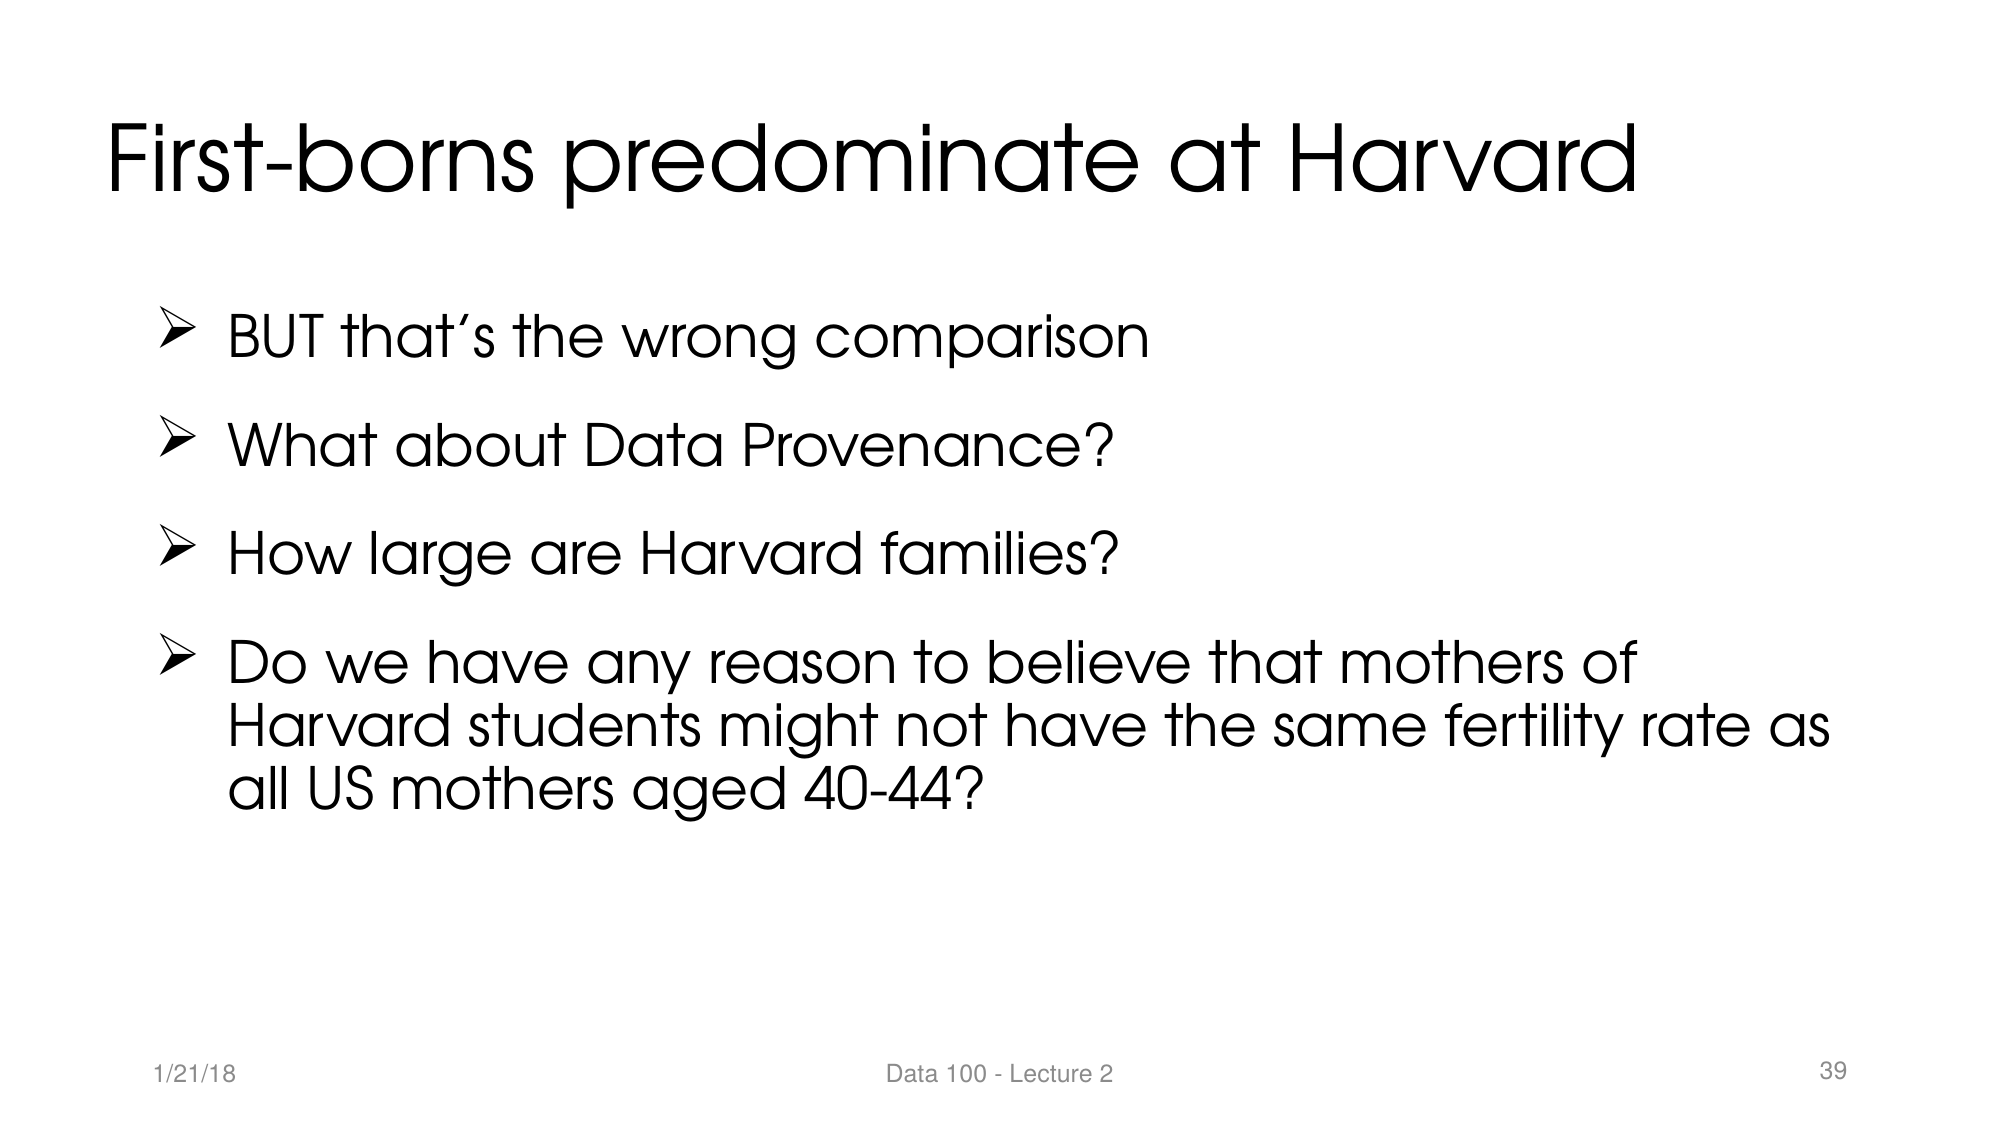

# First-borns predominate at Harvard
BUT that’s the wrong comparison
What about Data Provenance?
How large are Harvard families?
Do we have any reason to believe that mothers of Harvard students might not have the same fertility rate as all US mothers aged 40-44?

1/21/18
Data 100 - Lecture 2
39